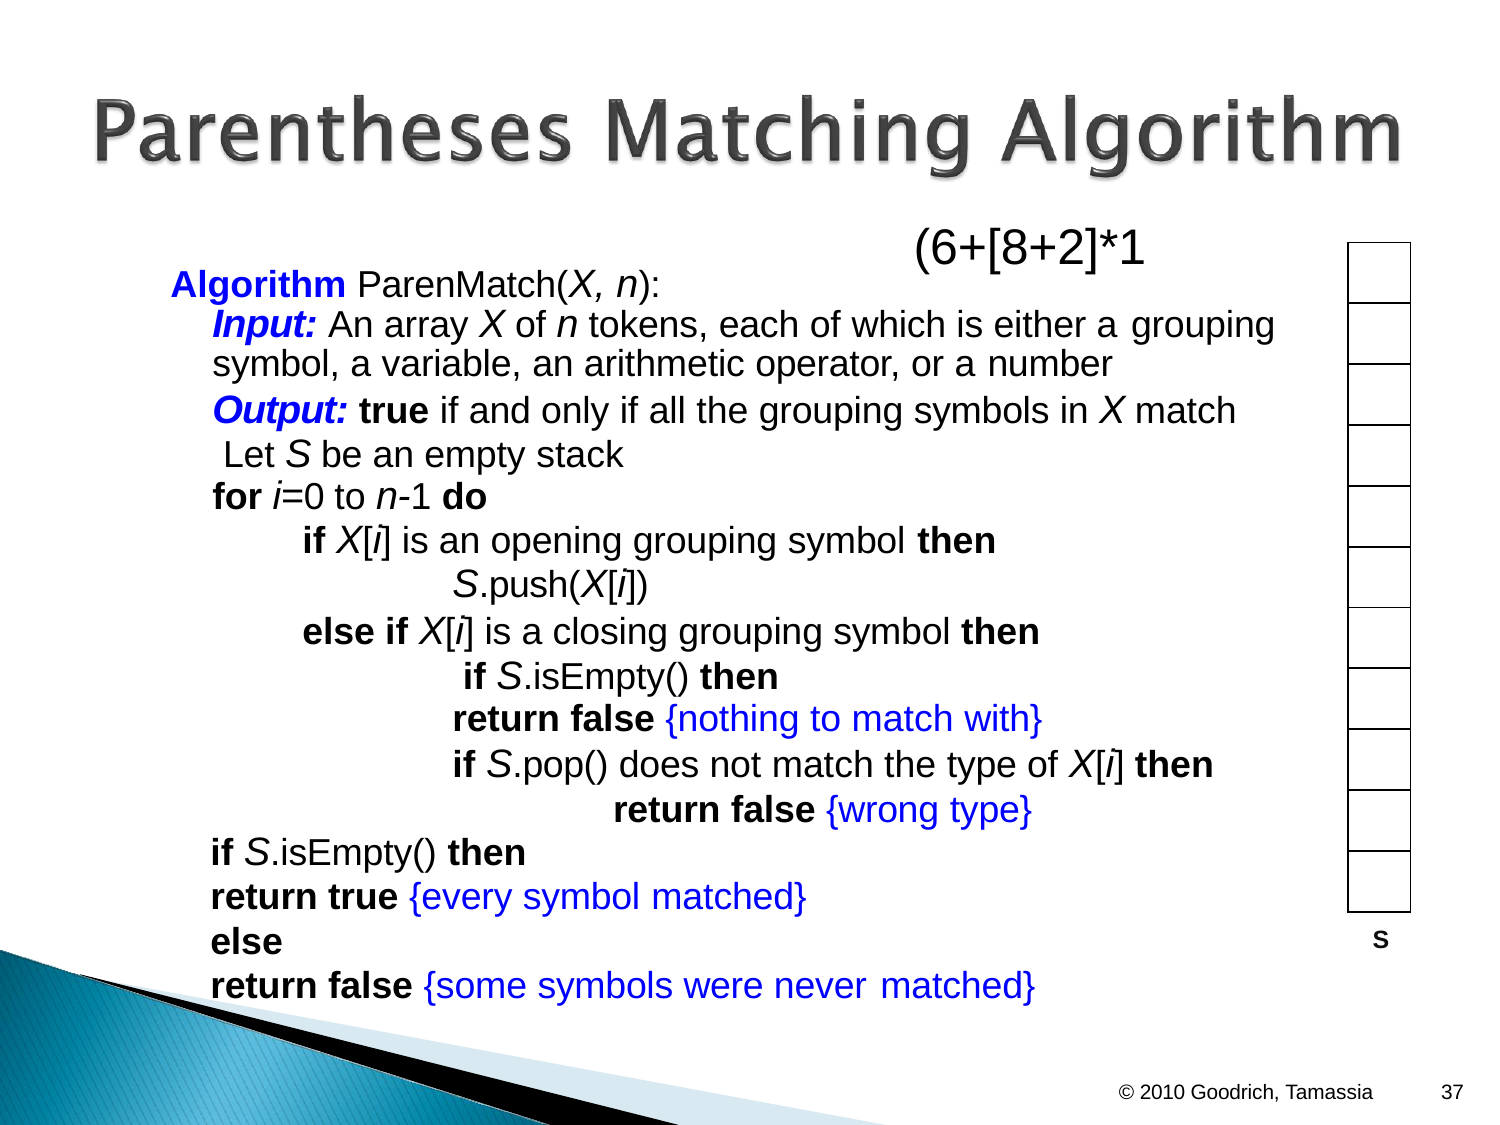

# (6+[8+2]*1
|  |
| --- |
|  |
|  |
|  |
|  |
|  |
|  |
|  |
|  |
|  |
|  |
Algorithm ParenMatch(X, n):
Input: An array X of n tokens, each of which is either a grouping
symbol, a variable, an arithmetic operator, or a number
Output: true if and only if all the grouping symbols in X match  Let S be an empty stack
for i=0 to n-1 do
if X[i] is an opening grouping symbol then
S.push(X[i])
else if X[i] is a closing grouping symbol then  if S.isEmpty() then
return false {nothing to match with}
if S.pop() does not match the type of X[i] then  return false {wrong type}
if S.isEmpty() then
return true {every symbol matched}
else
return false {some symbols were never matched}
S
37
© 2010 Goodrich, Tamassia